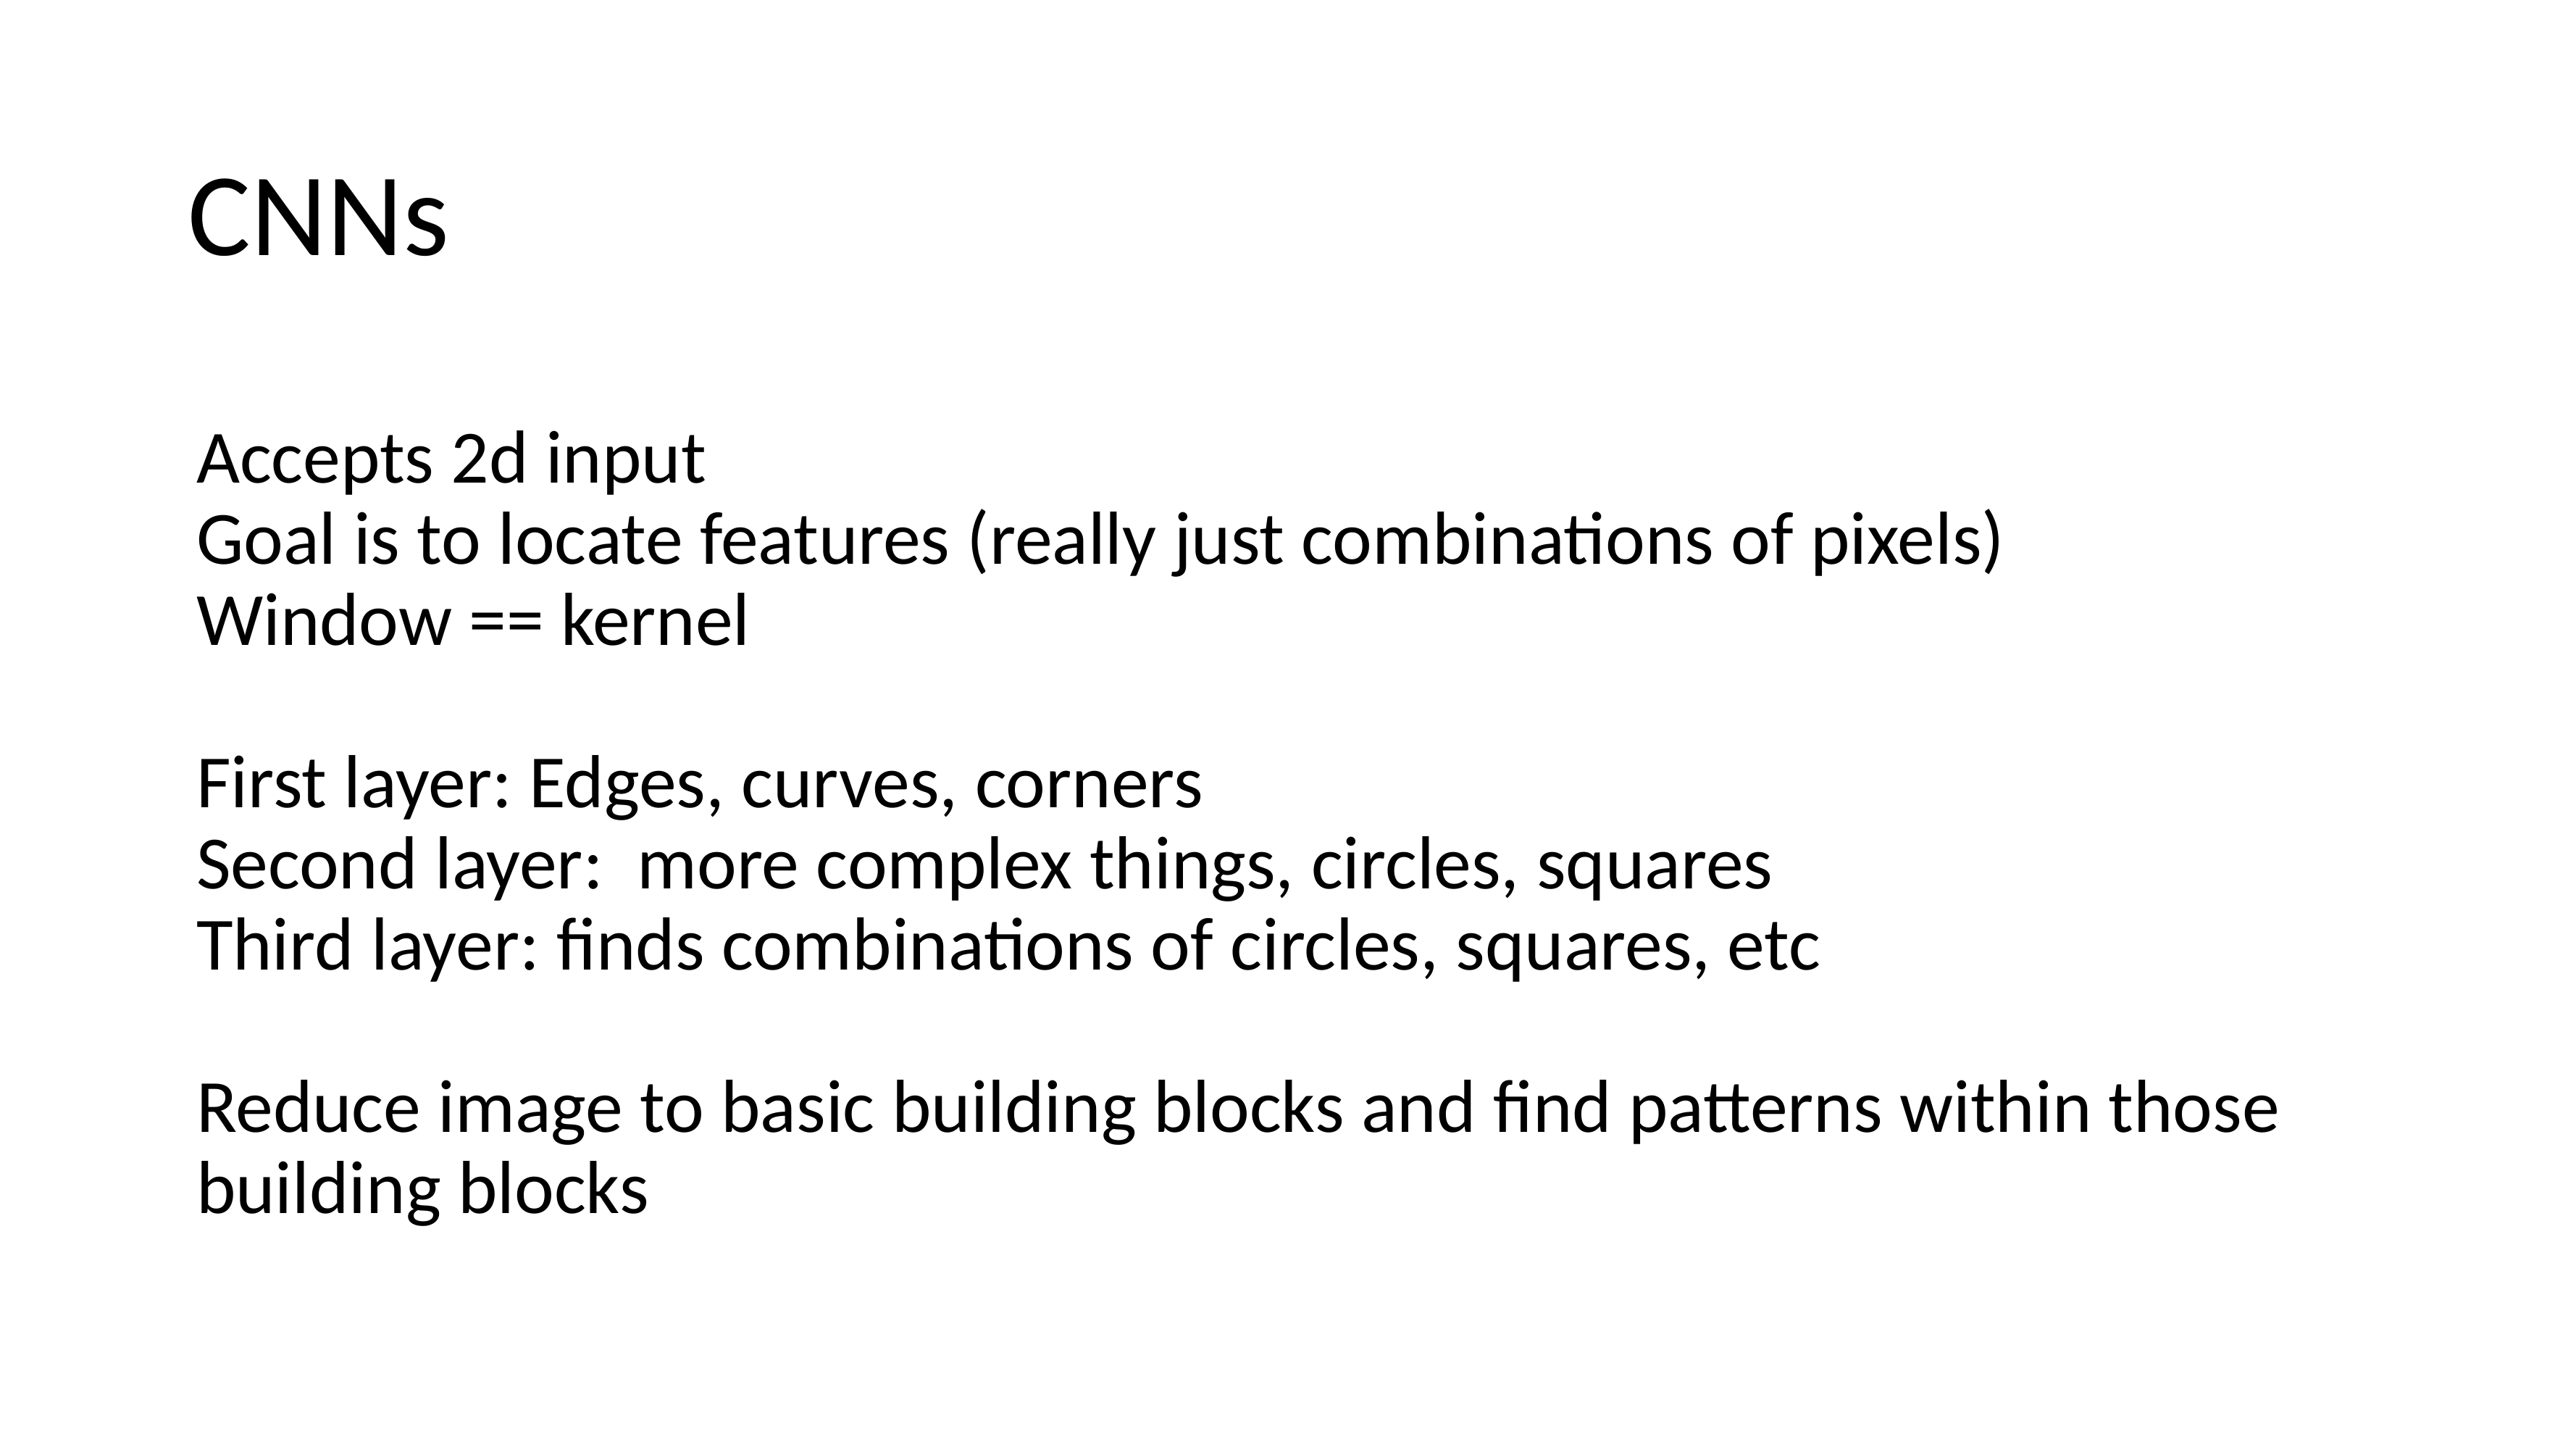

# CNNs
Accepts 2d input
Goal is to locate features (really just combinations of pixels)
Window == kernel

First layer: Edges, curves, corners
Second layer:  more complex things, circles, squares
Third layer: finds combinations of circles, squares, etc

Reduce image to basic building blocks and find patterns within those building blocks